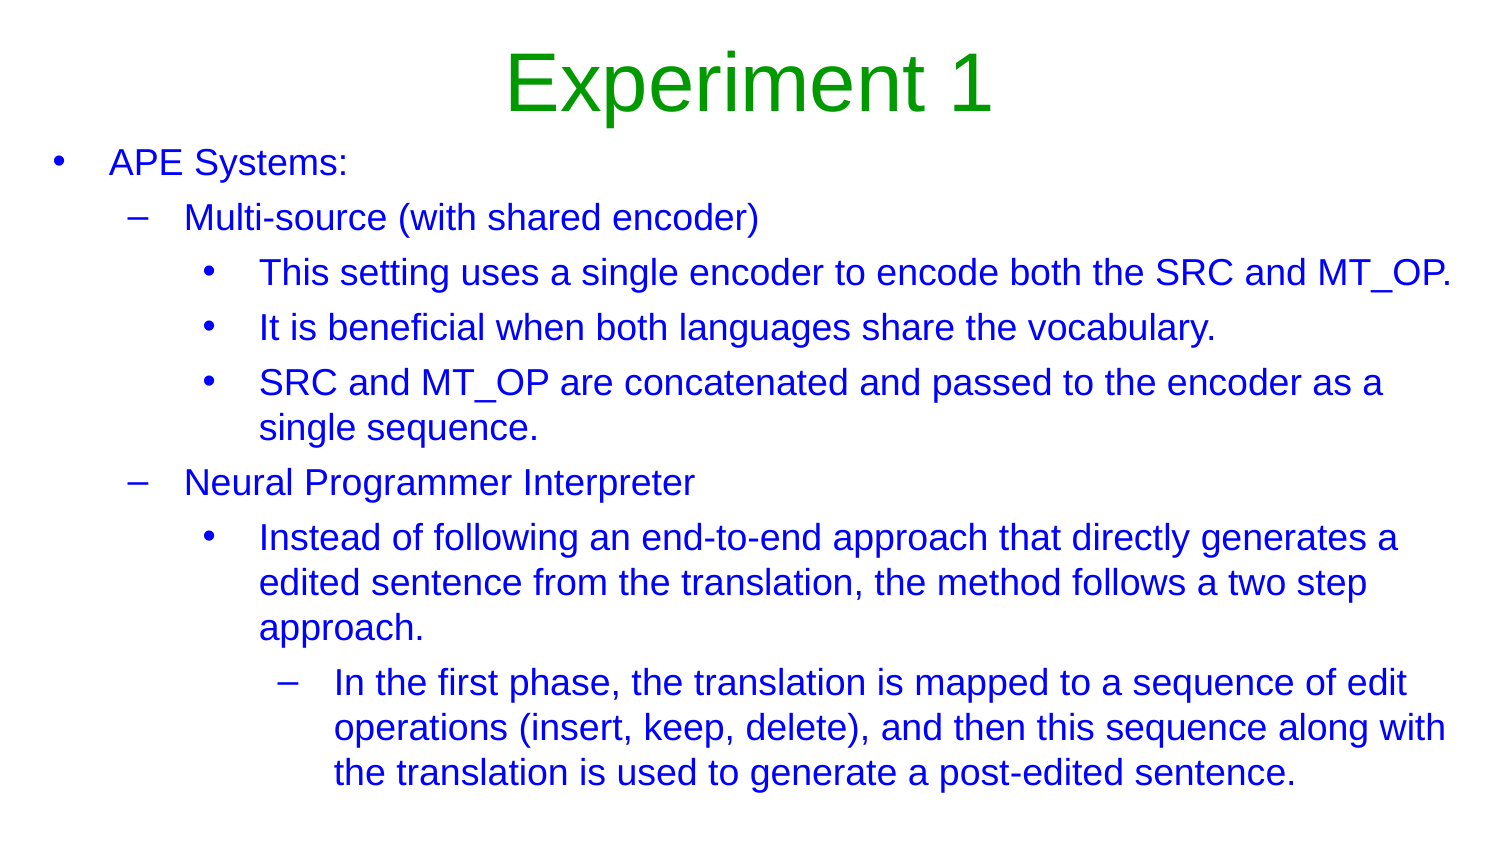

# Experiment 1
APE Systems:
Multi-source (with shared encoder)
This setting uses a single encoder to encode both the SRC and MT_OP.
It is beneficial when both languages share the vocabulary.
SRC and MT_OP are concatenated and passed to the encoder as a single sequence.
Neural Programmer Interpreter
Instead of following an end-to-end approach that directly generates a edited sentence from the translation, the method follows a two step approach.
In the first phase, the translation is mapped to a sequence of edit operations (insert, keep, delete), and then this sequence along with the translation is used to generate a post-edited sentence.